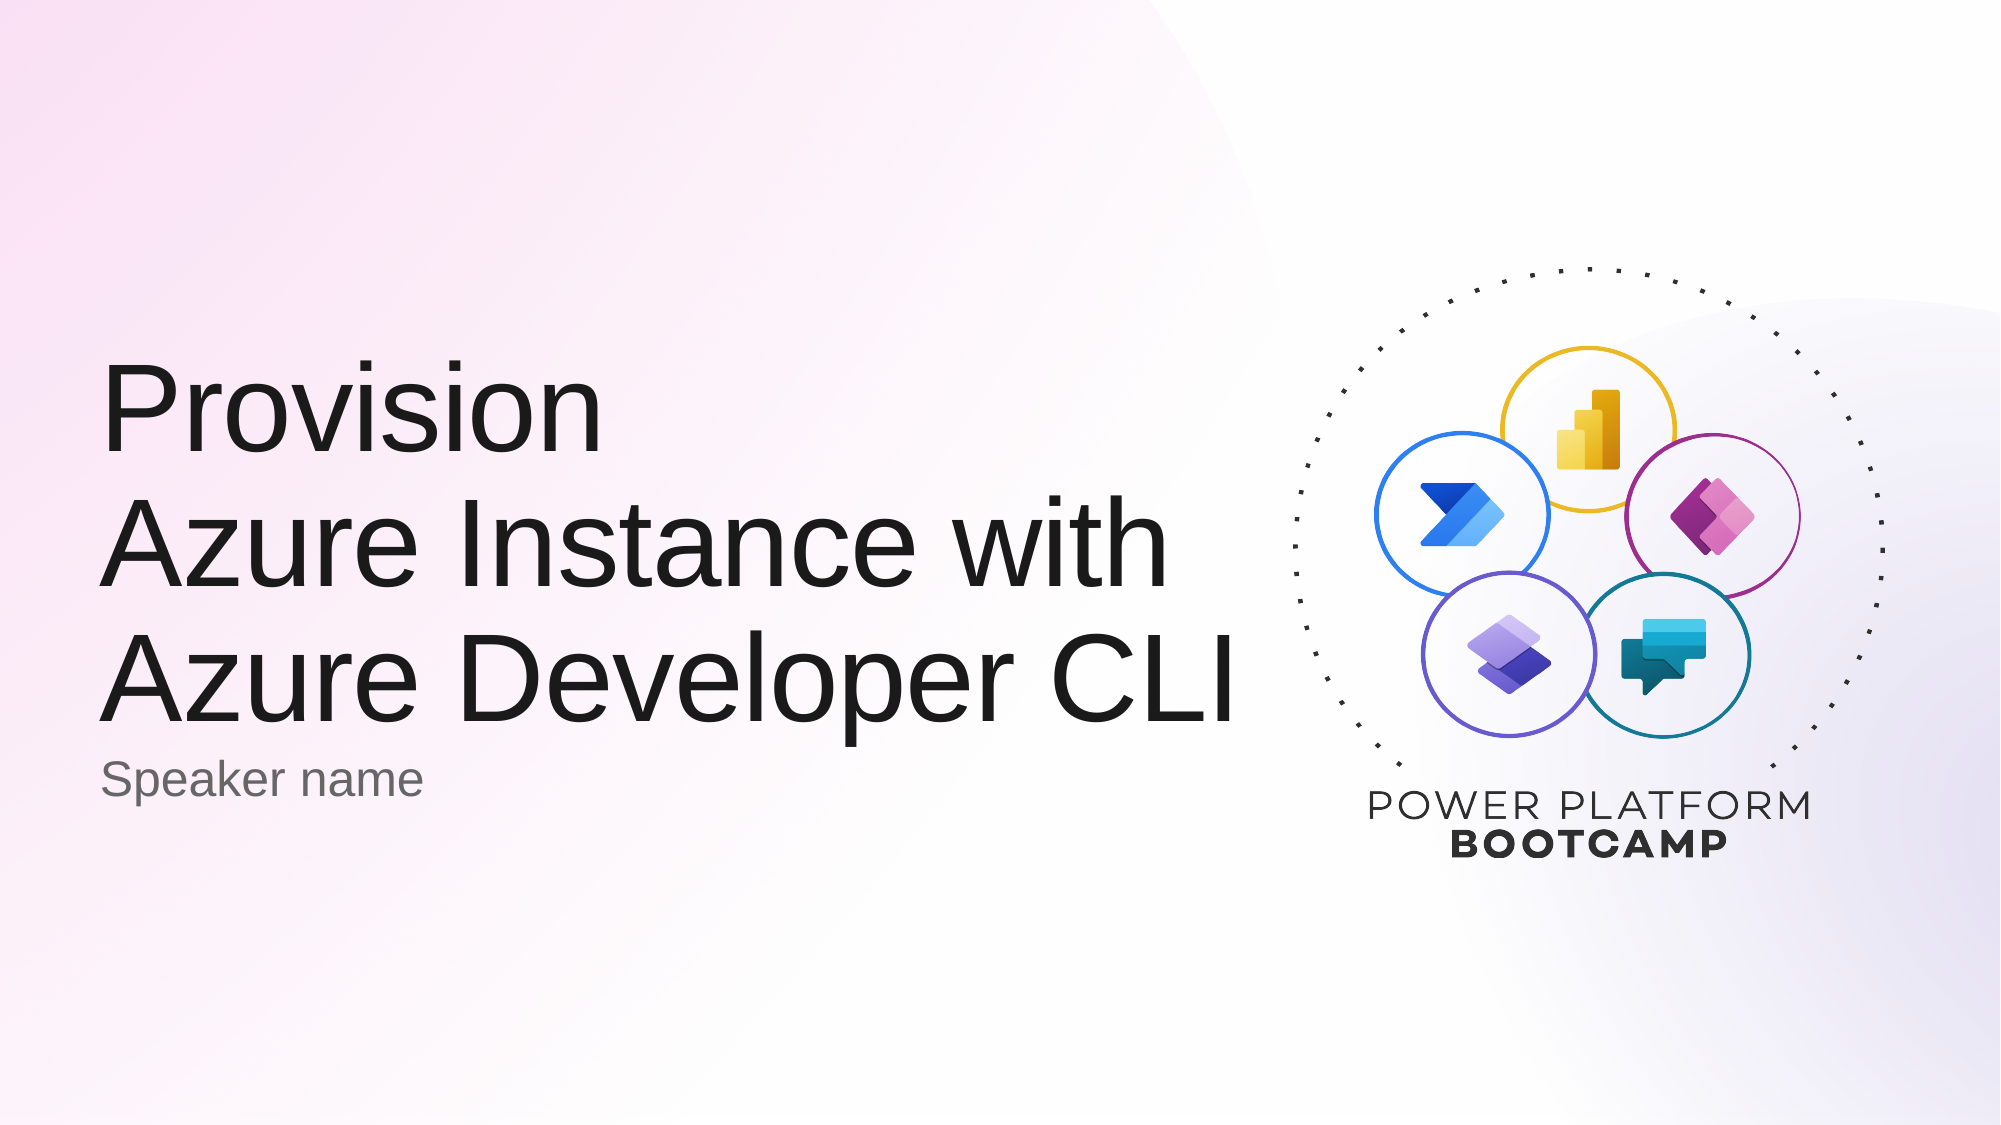

# Provision Azure Instance with Azure Developer CLI
Speaker name